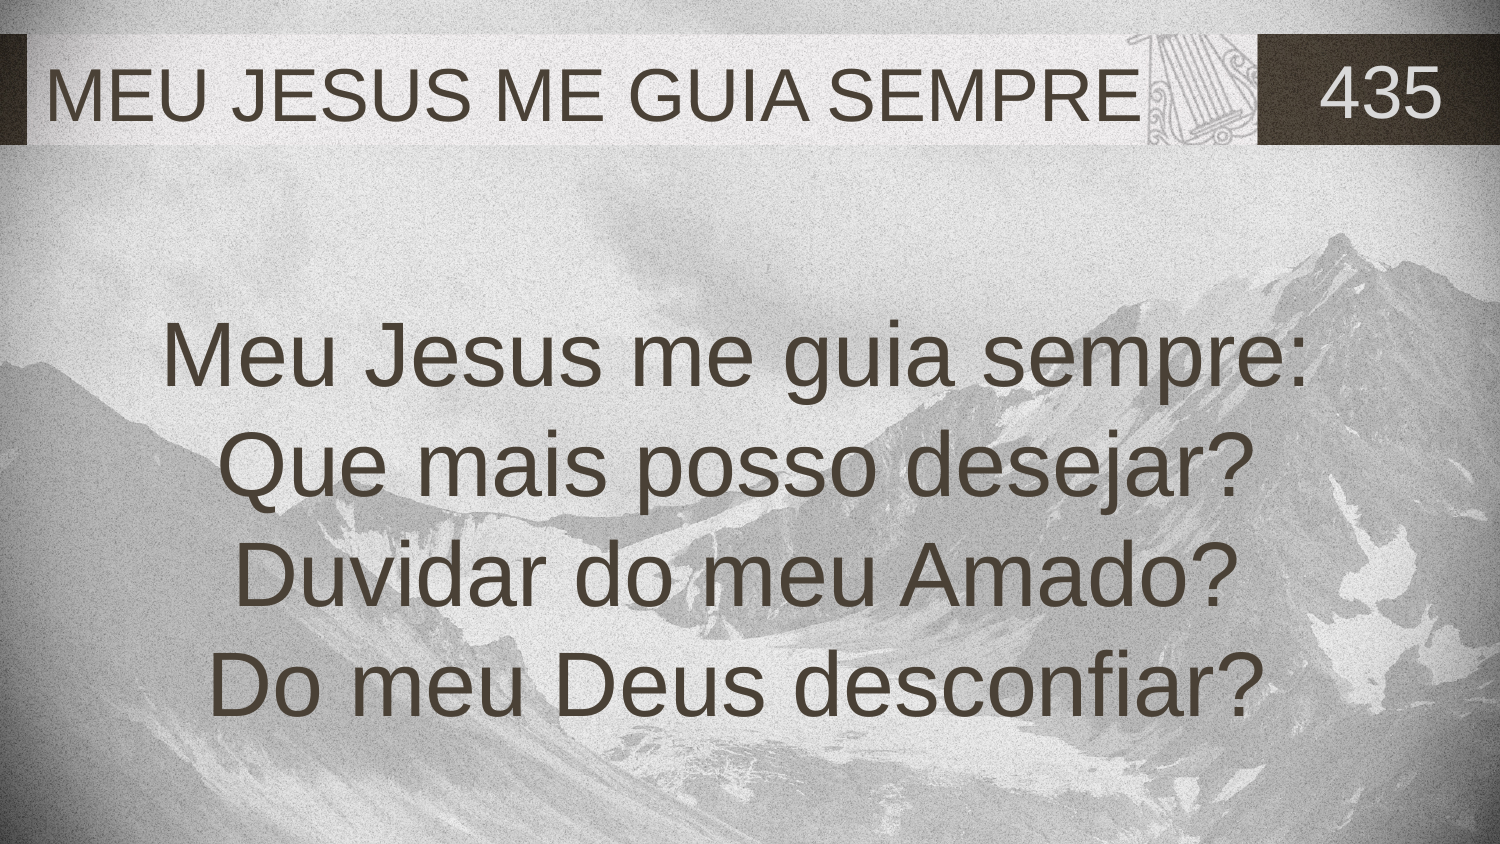

# MEU JESUS ME GUIA SEMPRE
435
Meu Jesus me guia sempre:
Que mais posso desejar?
Duvidar do meu Amado?
Do meu Deus desconfiar?